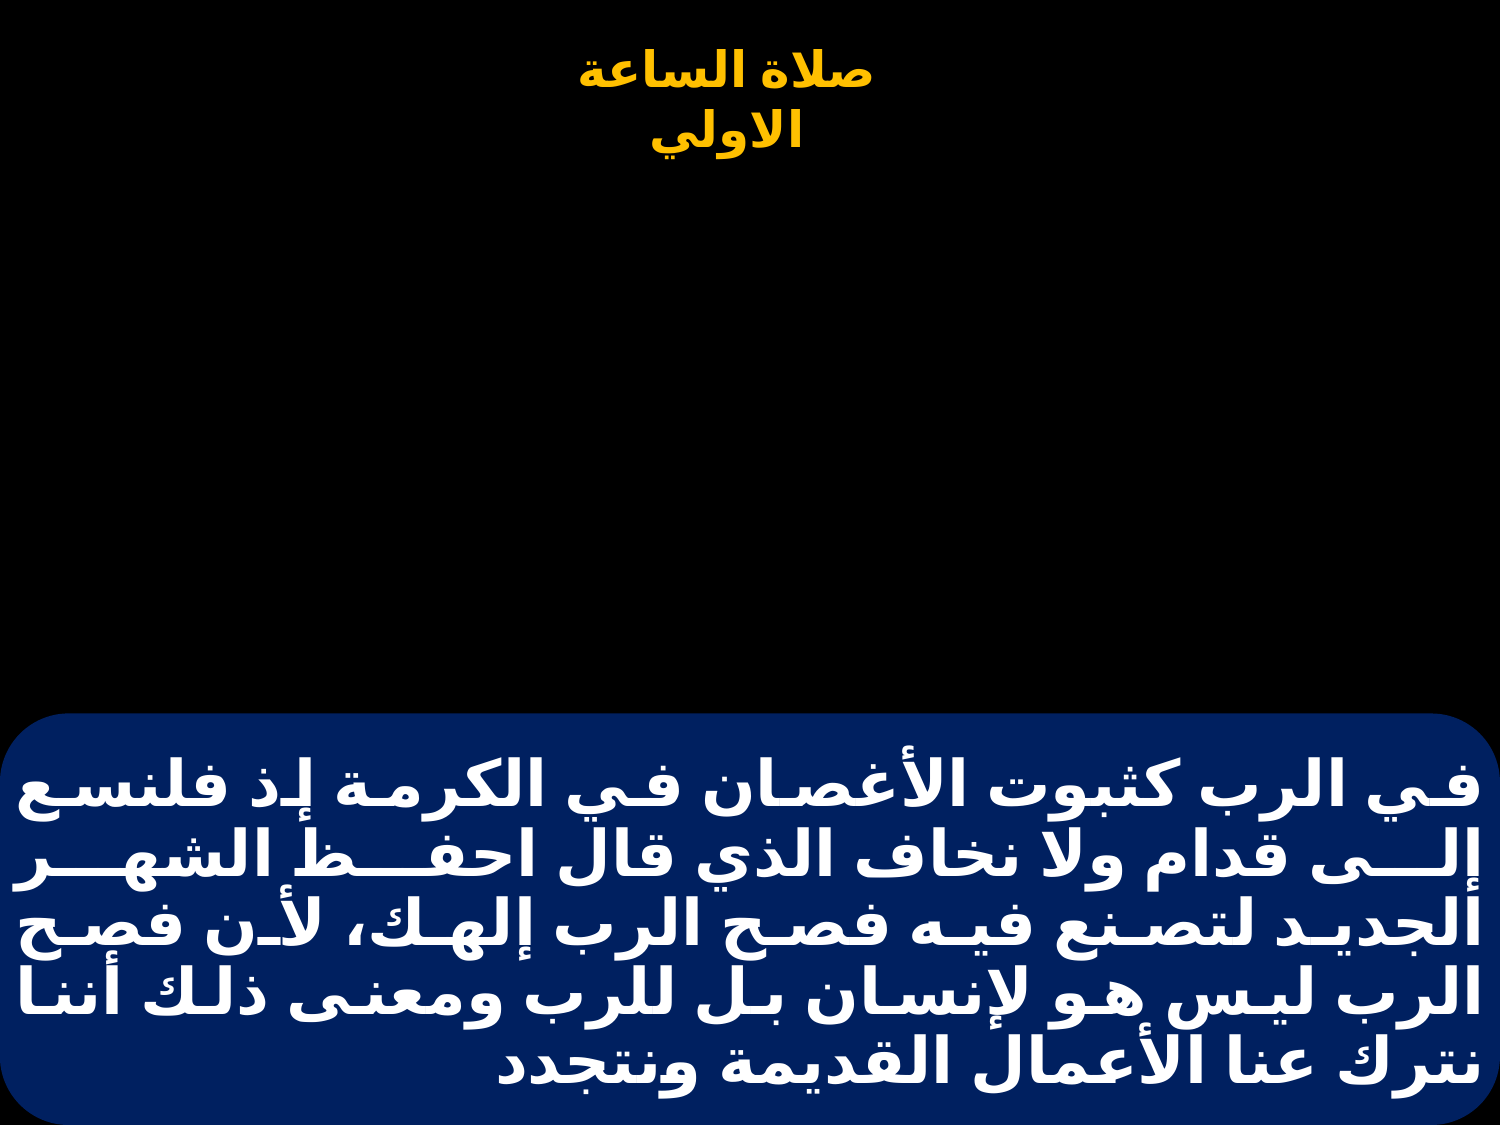

# في الرب كثبوت الأغصان في الكرمة إذ فلنسع إلى قدام ولا نخاف الذي قال احفظ الشهر الجديد لتصنع فيه فصح الرب إلهك، لأن فصح الرب ليس هو لإنسان بل للرب ومعنى ذلك أننا نترك عنا الأعمال القديمة ونتجدد